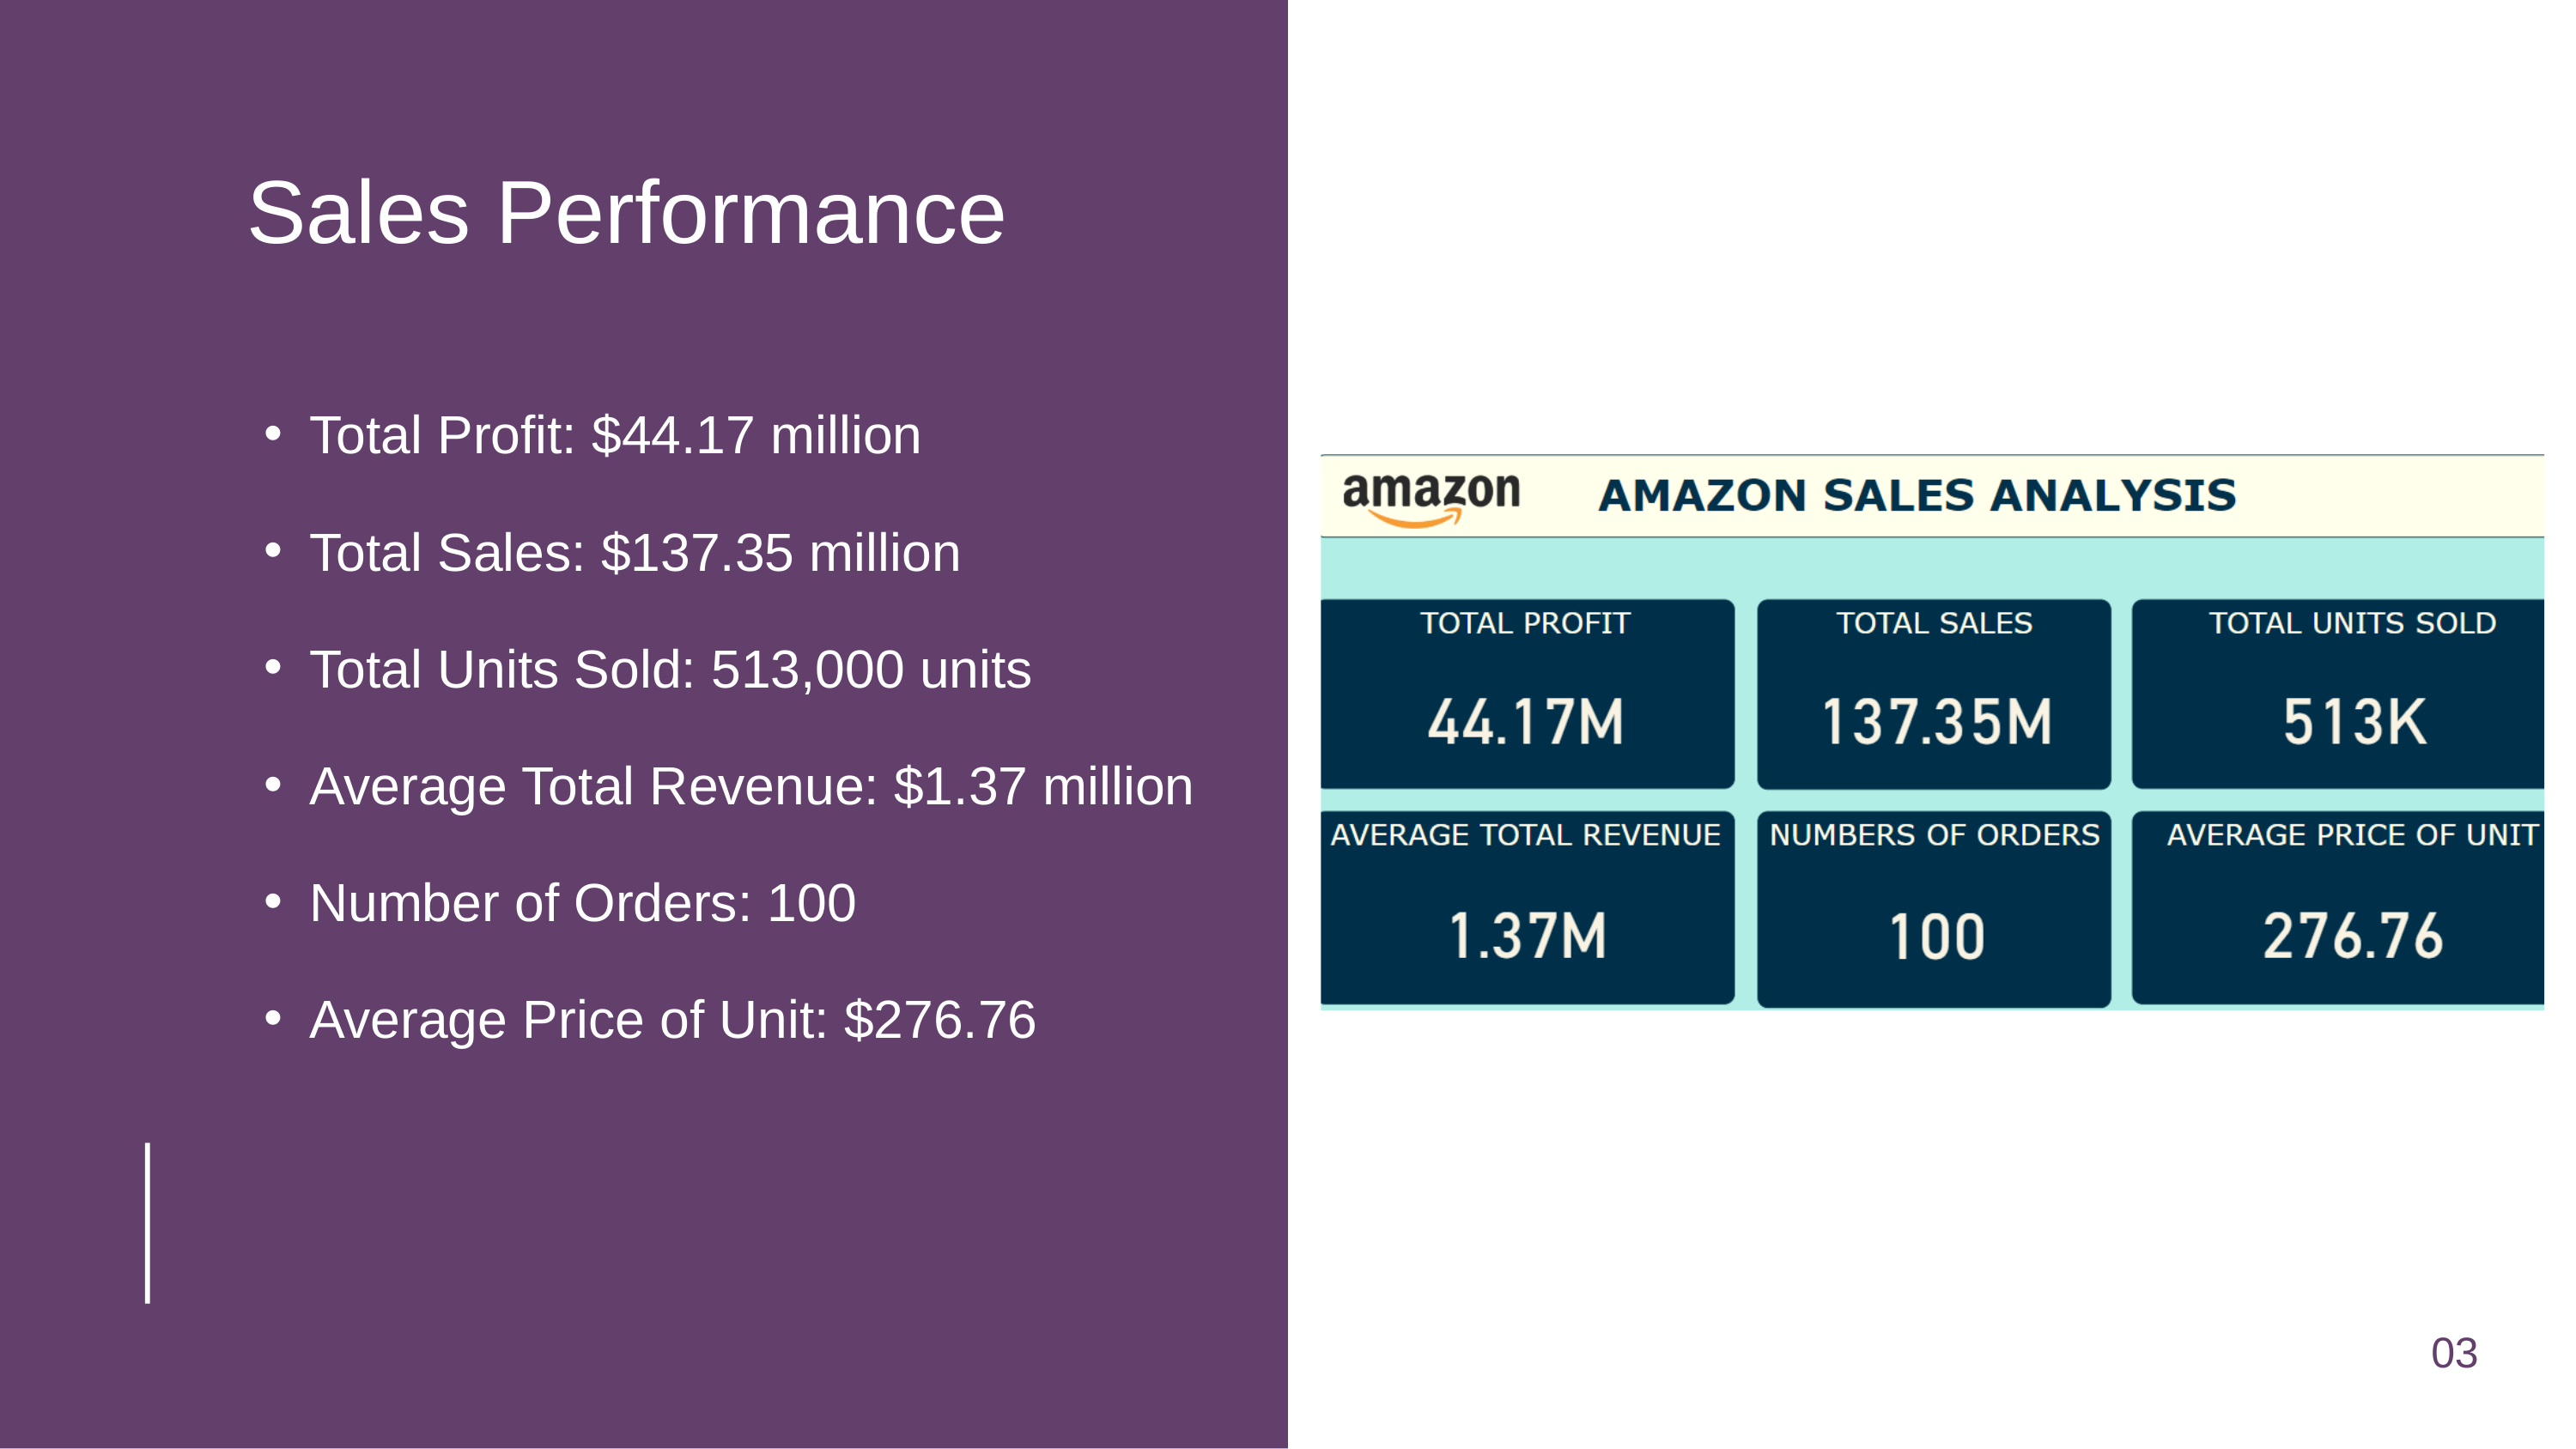

Sales Performance
Total Profit: $44.17 million
Total Sales: $137.35 million
Total Units Sold: 513,000 units
Average Total Revenue: $1.37 million
Number of Orders: 100
Average Price of Unit: $276.76

03